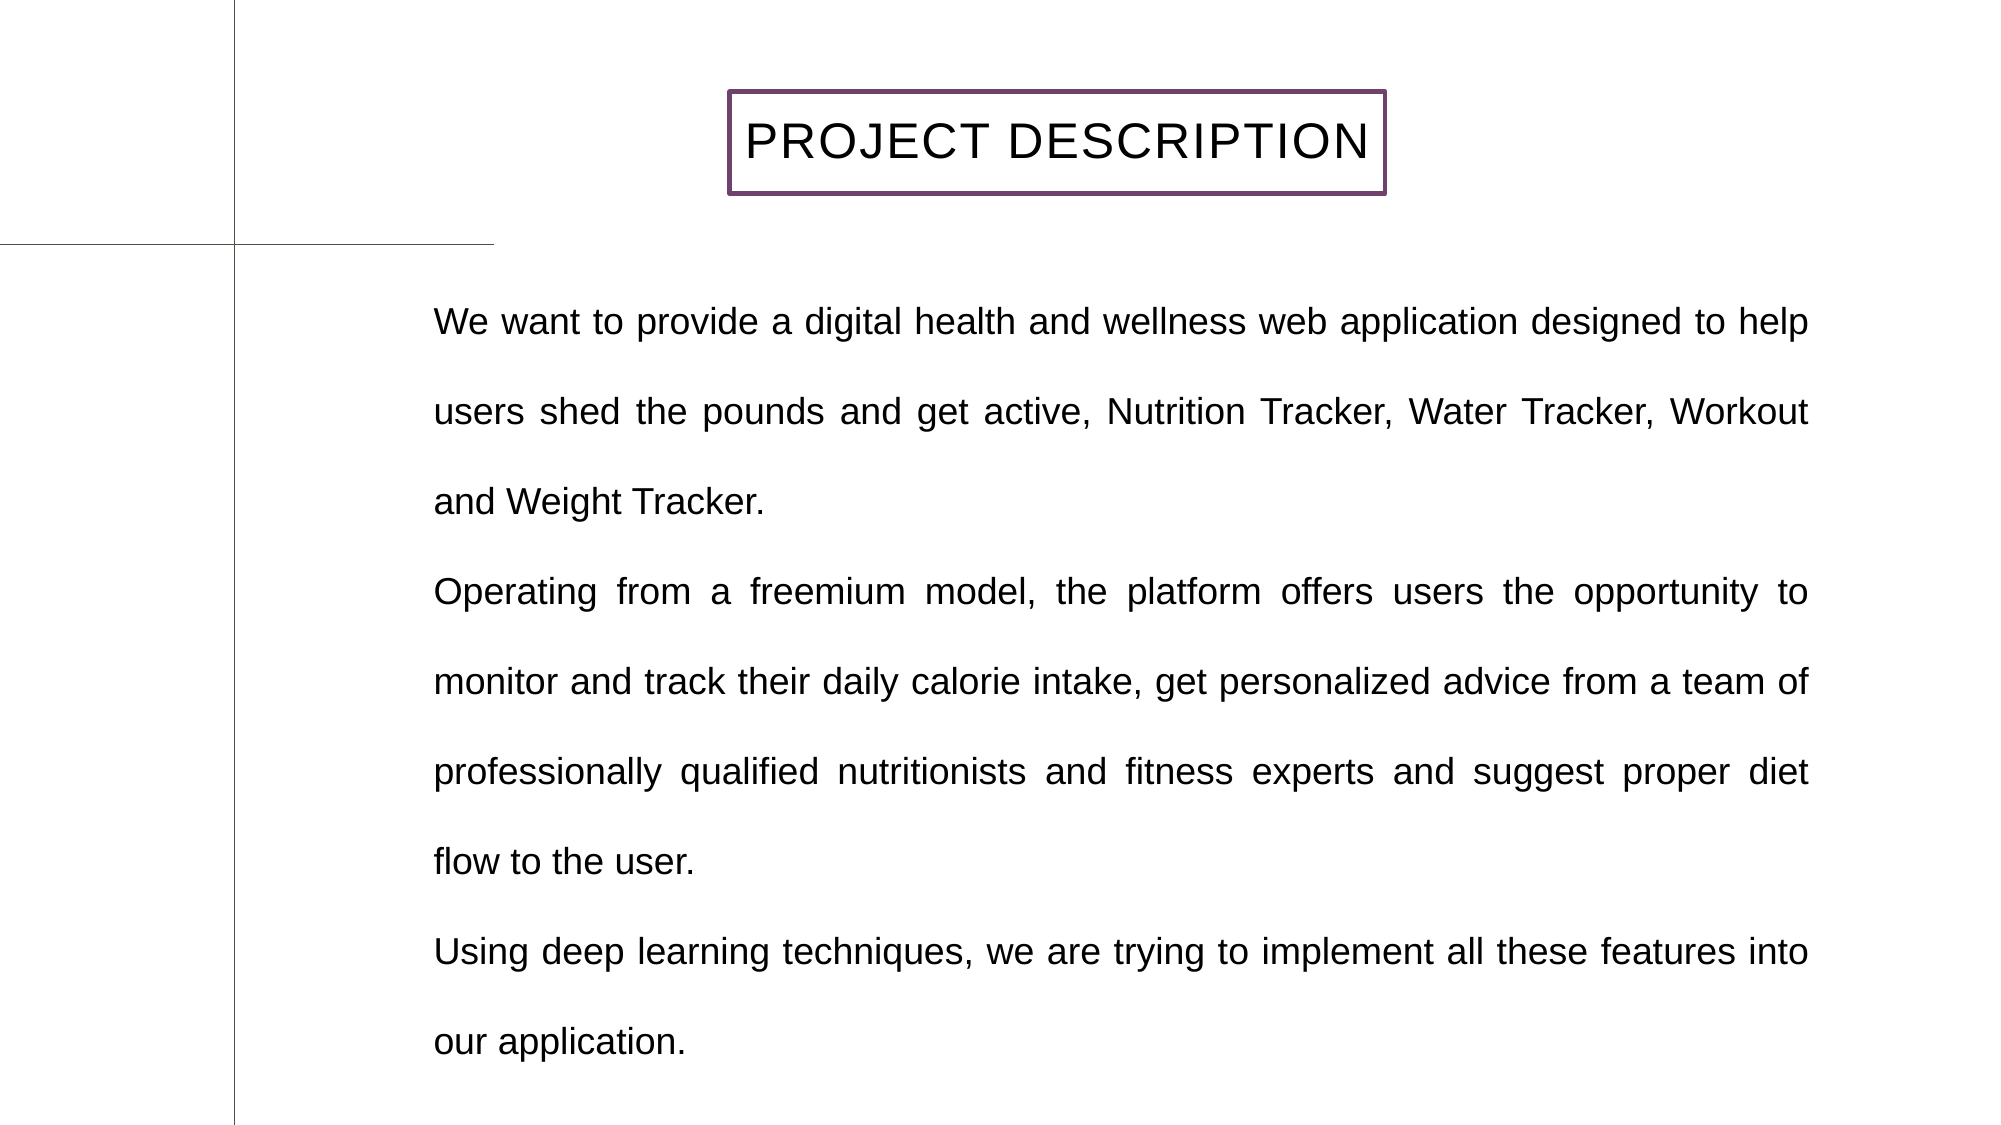

# Project description
We want to provide a digital health and wellness web application designed to help users shed the pounds and get active, Nutrition Tracker, Water Tracker, Workout and Weight Tracker.
Operating from a freemium model, the platform offers users the opportunity to monitor and track their daily calorie intake, get personalized advice from a team of professionally qualified nutritionists and fitness experts and suggest proper diet flow to the user.
Using deep learning techniques, we are trying to implement all these features into our application.